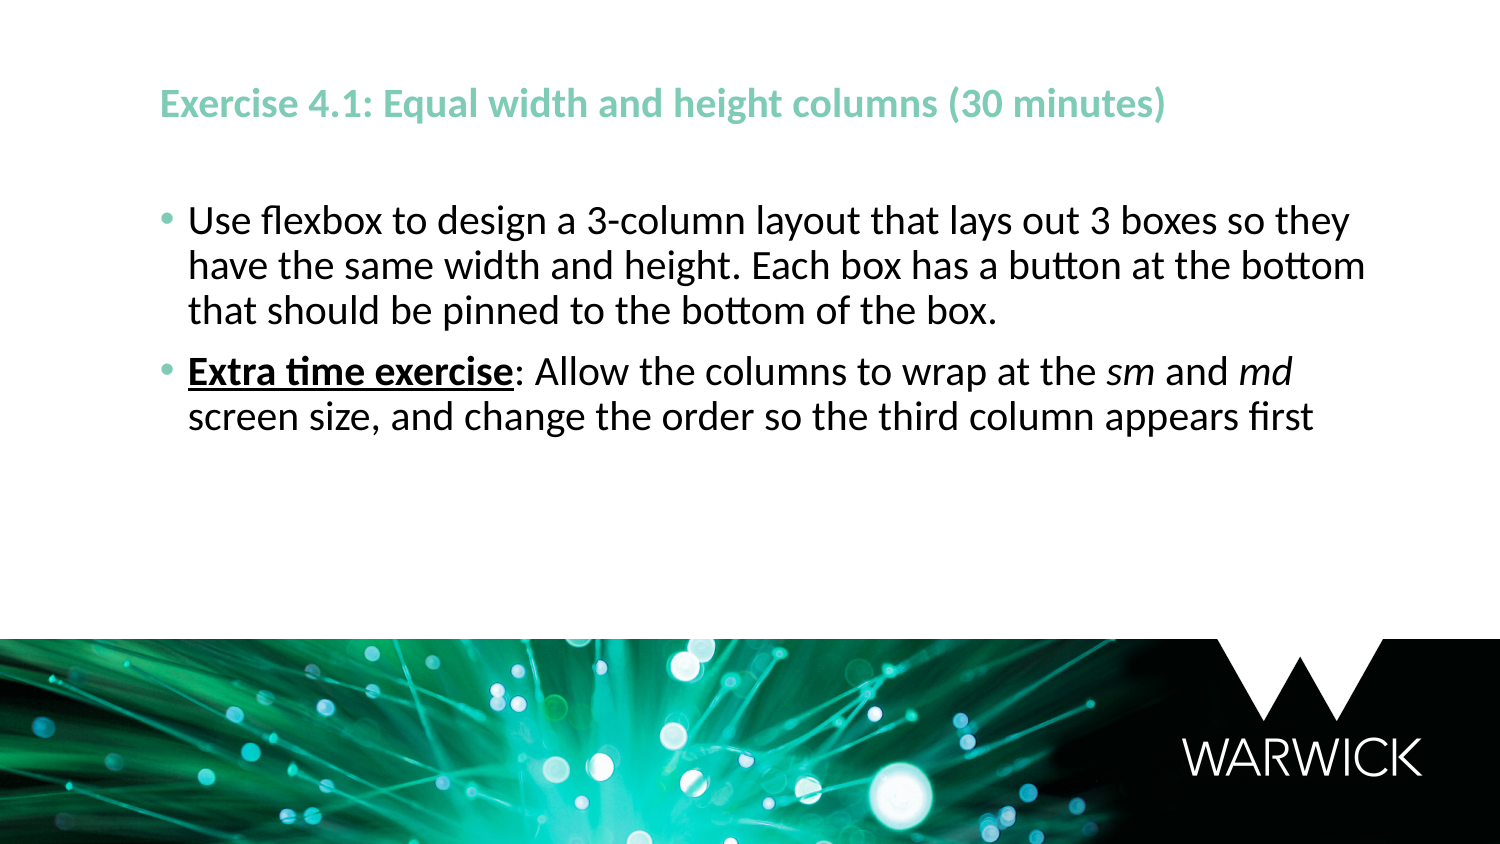

Exercise 4.1: Equal width and height columns (30 minutes)

Use flexbox to design a 3-column layout that lays out 3 boxes so they have the same width and height. Each box has a button at the bottom that should be pinned to the bottom of the box.
Extra time exercise: Allow the columns to wrap at the sm and md screen size, and change the order so the third column appears first